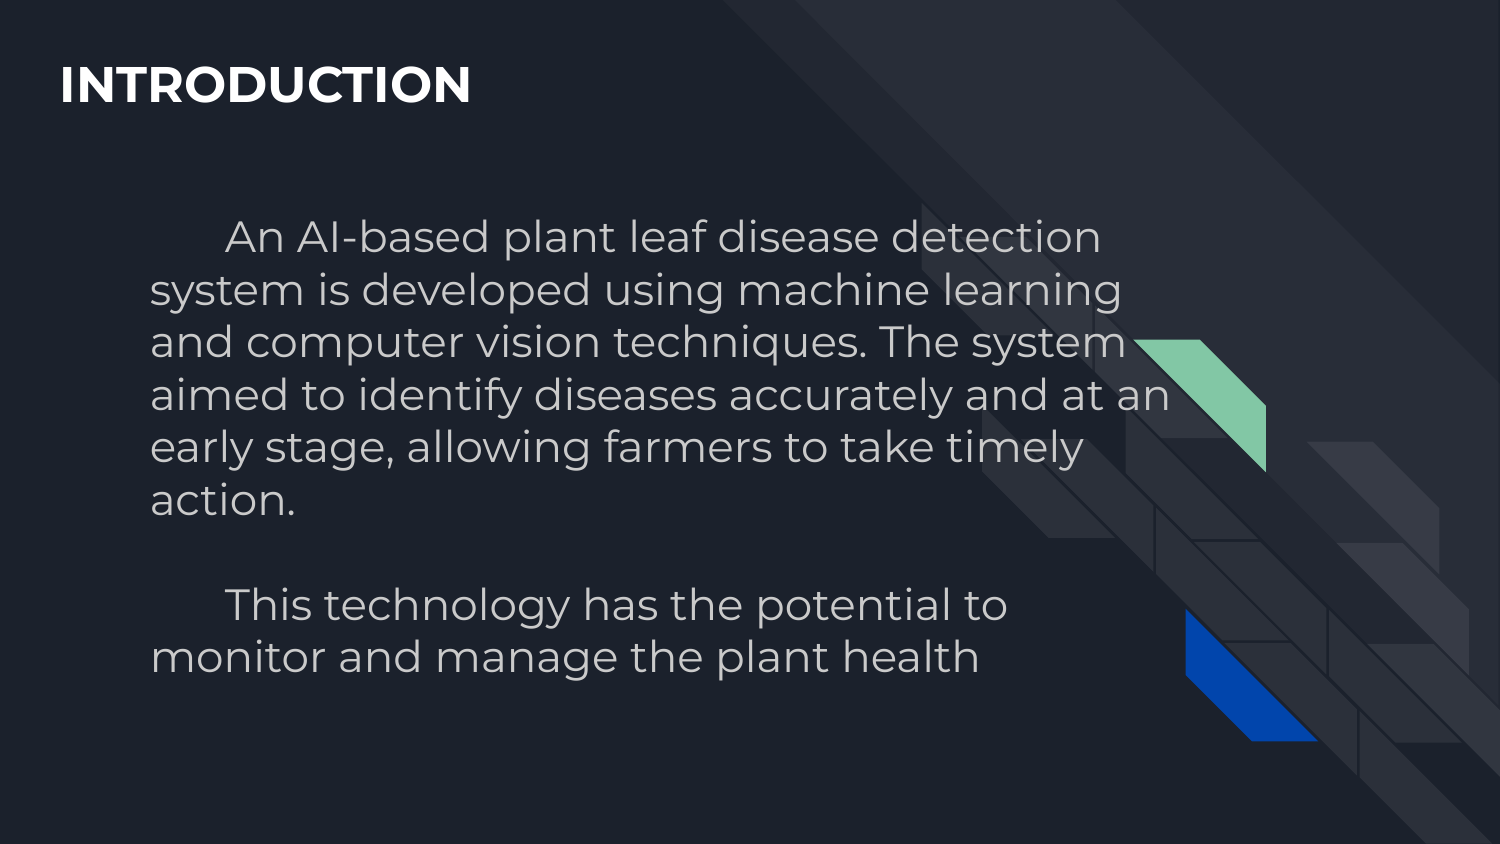

# INTRODUCTION
An AI-based plant leaf disease detection system is developed using machine learning and computer vision techniques. The system aimed to identify diseases accurately and at an early stage, allowing farmers to take timely action.

This technology has the potential to monitor and manage the plant health